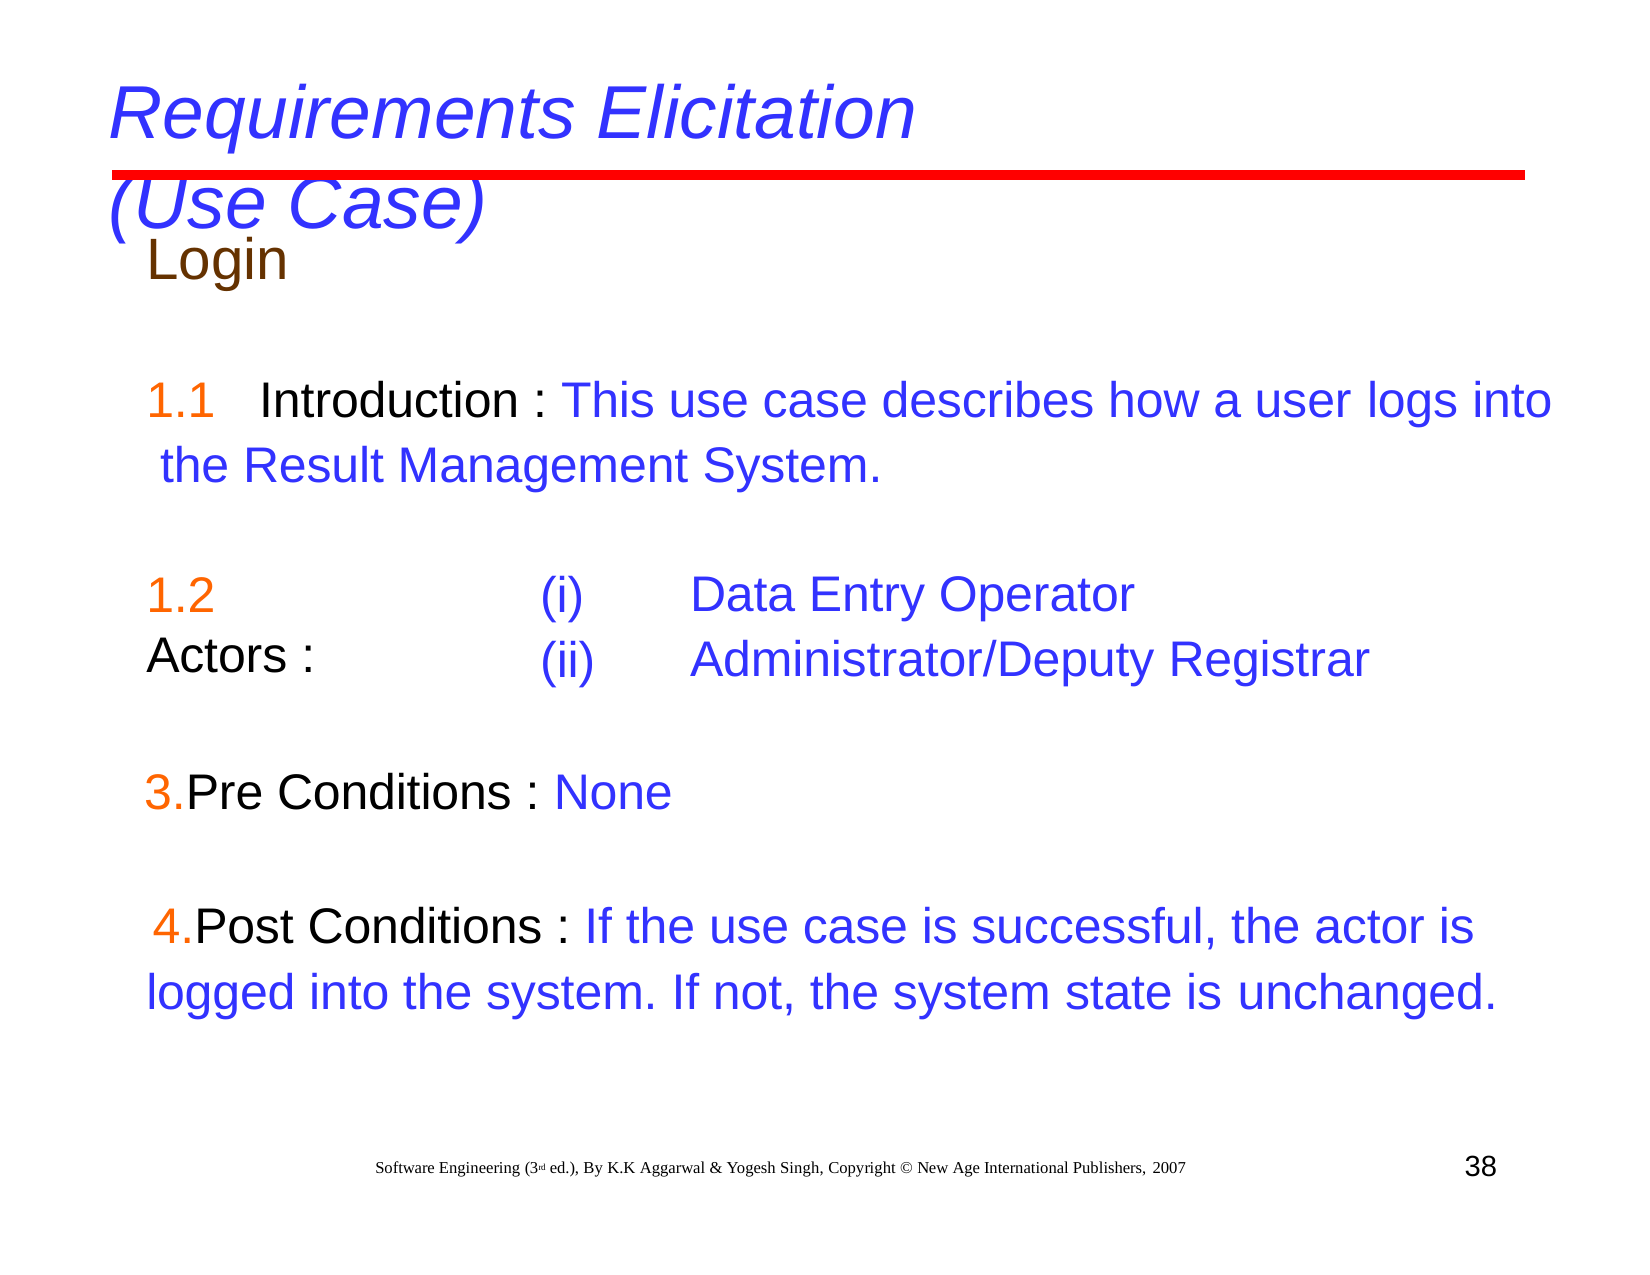

# Requirements Elicitation (Use Case)

Login

1.1	Introduction : This use case describes how a user logs into  the Result Management System.
Data Entry Operator  Administrator/Deputy Registrar
1.2	Actors :
(i)
(ii)
Pre Conditions : None

Post Conditions : If the use case is successful, the actor is  logged into the system. If not, the system state is unchanged.
38
Software Engineering (3rd  ed.), By K.K Aggarwal & Yogesh Singh, Copyright © New Age International Publishers, 2007